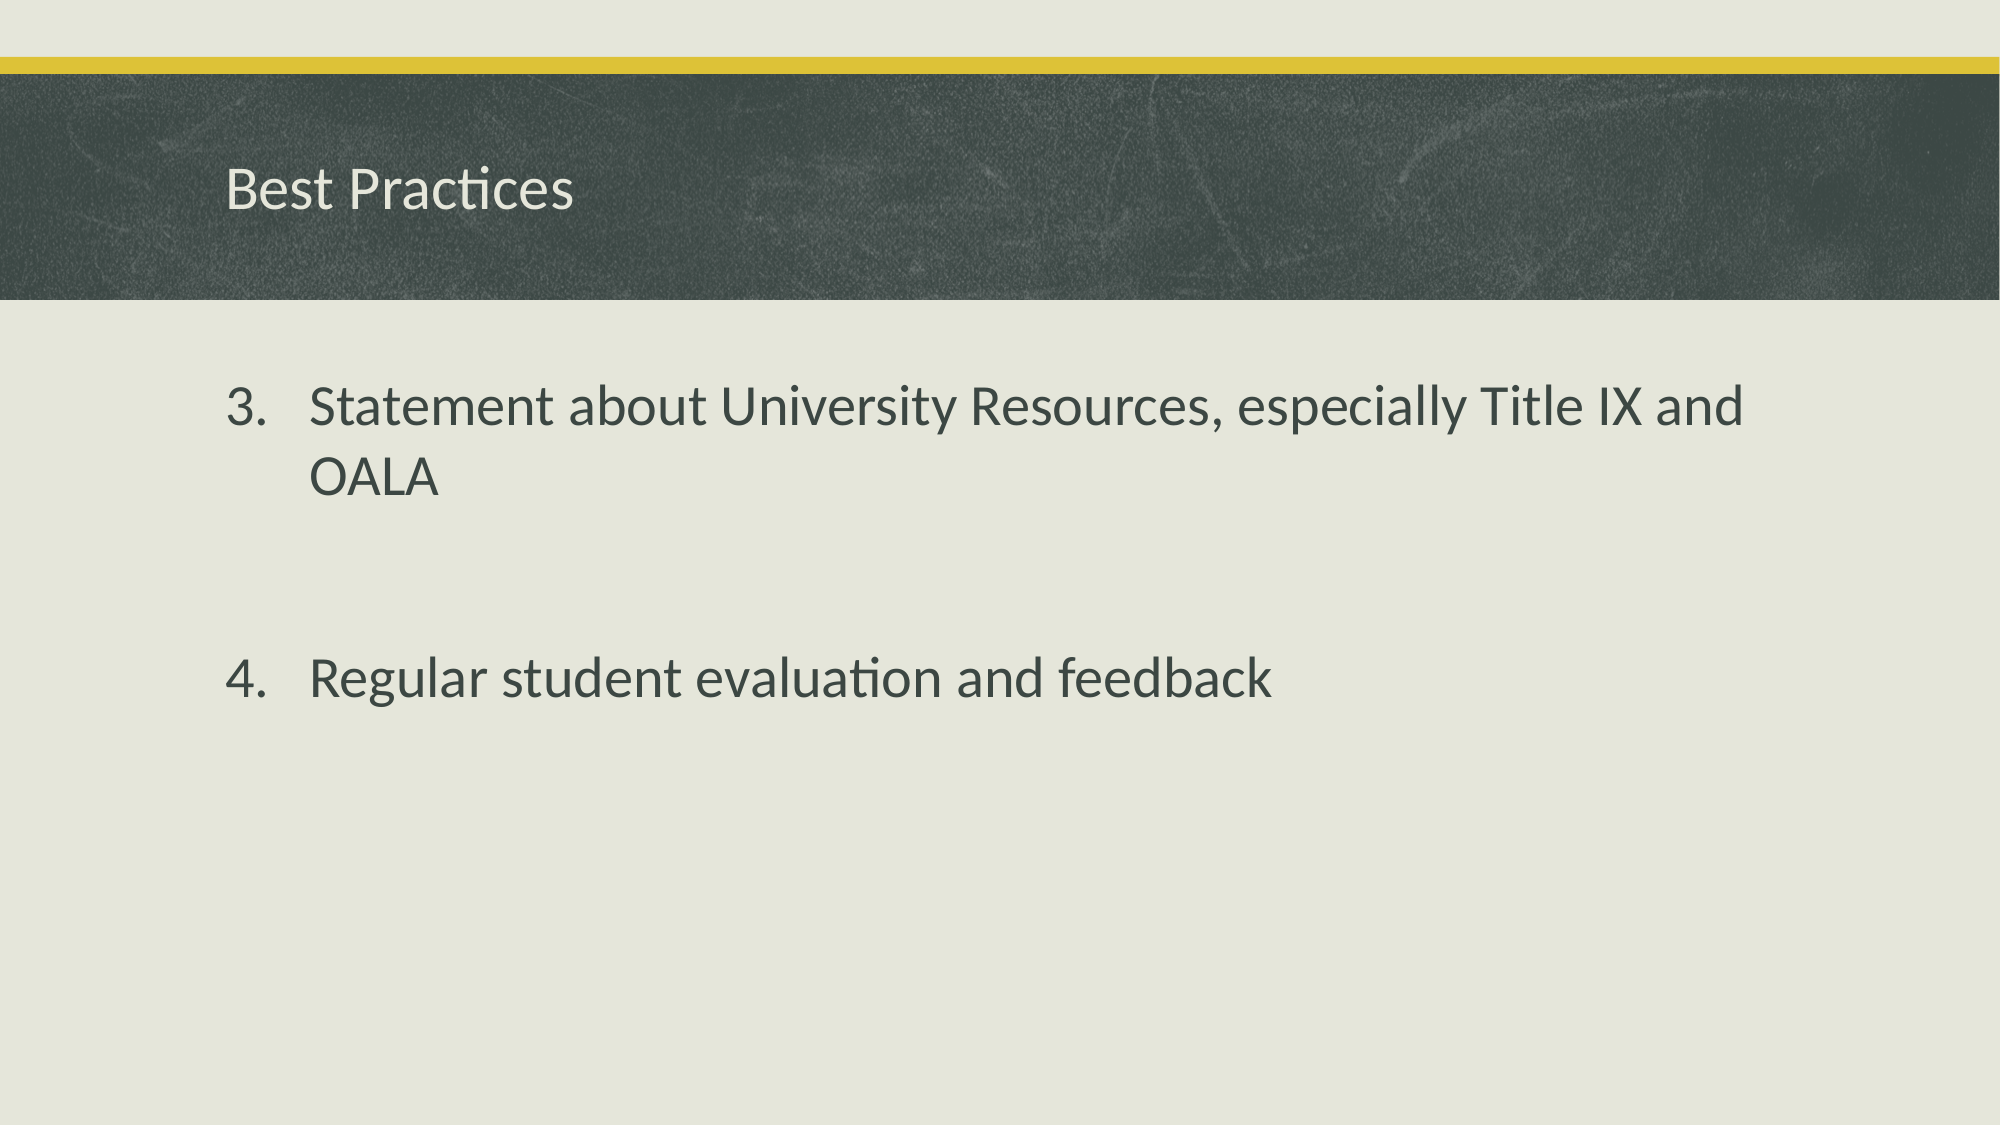

# Best Practices
Statement about University Resources, especially Title IX and OALA

Regular student evaluation and feedback